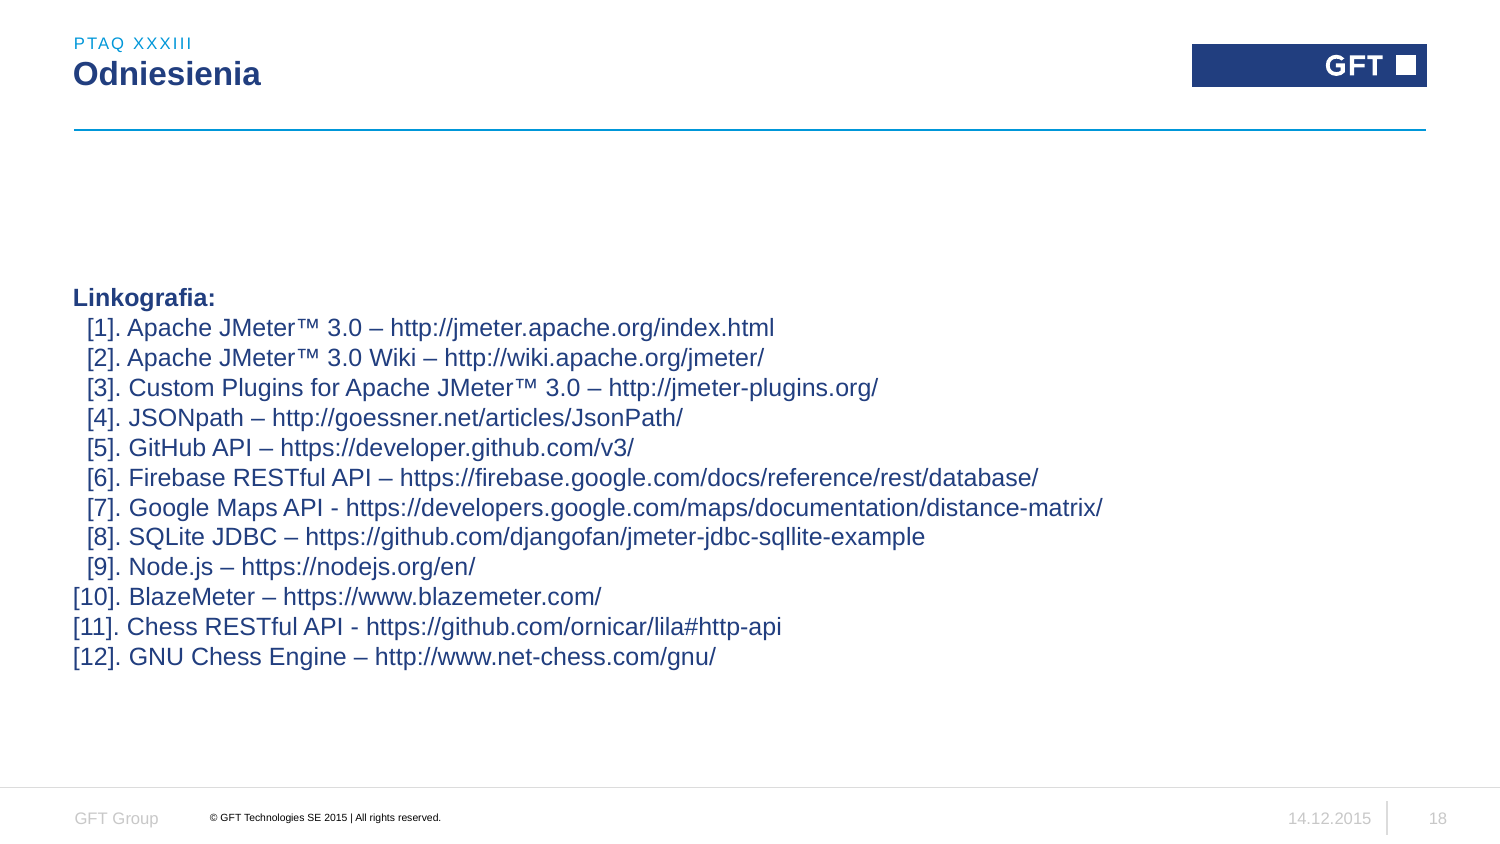

PTaQ XXXIII
# Odniesienia
Linkografia:
  [1]. Apache JMeter™ 3.0 – http://jmeter.apache.org/index.html
  [2]. Apache JMeter™ 3.0 Wiki – http://wiki.apache.org/jmeter/
  [3]. Custom Plugins for Apache JMeter™ 3.0 – http://jmeter-plugins.org/
  [4]. JSONpath – http://goessner.net/articles/JsonPath/
  [5]. GitHub API – https://developer.github.com/v3/
  [6]. Firebase RESTful API – https://firebase.google.com/docs/reference/rest/database/
  [7]. Google Maps API - https://developers.google.com/maps/documentation/distance-matrix/
  [8]. SQLite JDBC – https://github.com/djangofan/jmeter-jdbc-sqllite-example
  [9]. Node.js – https://nodejs.org/en/
[10]. BlazeMeter – https://www.blazemeter.com/
[11]. Chess RESTful API - https://github.com/ornicar/lila#http-api
[12]. GNU Chess Engine – http://www.net-chess.com/gnu/